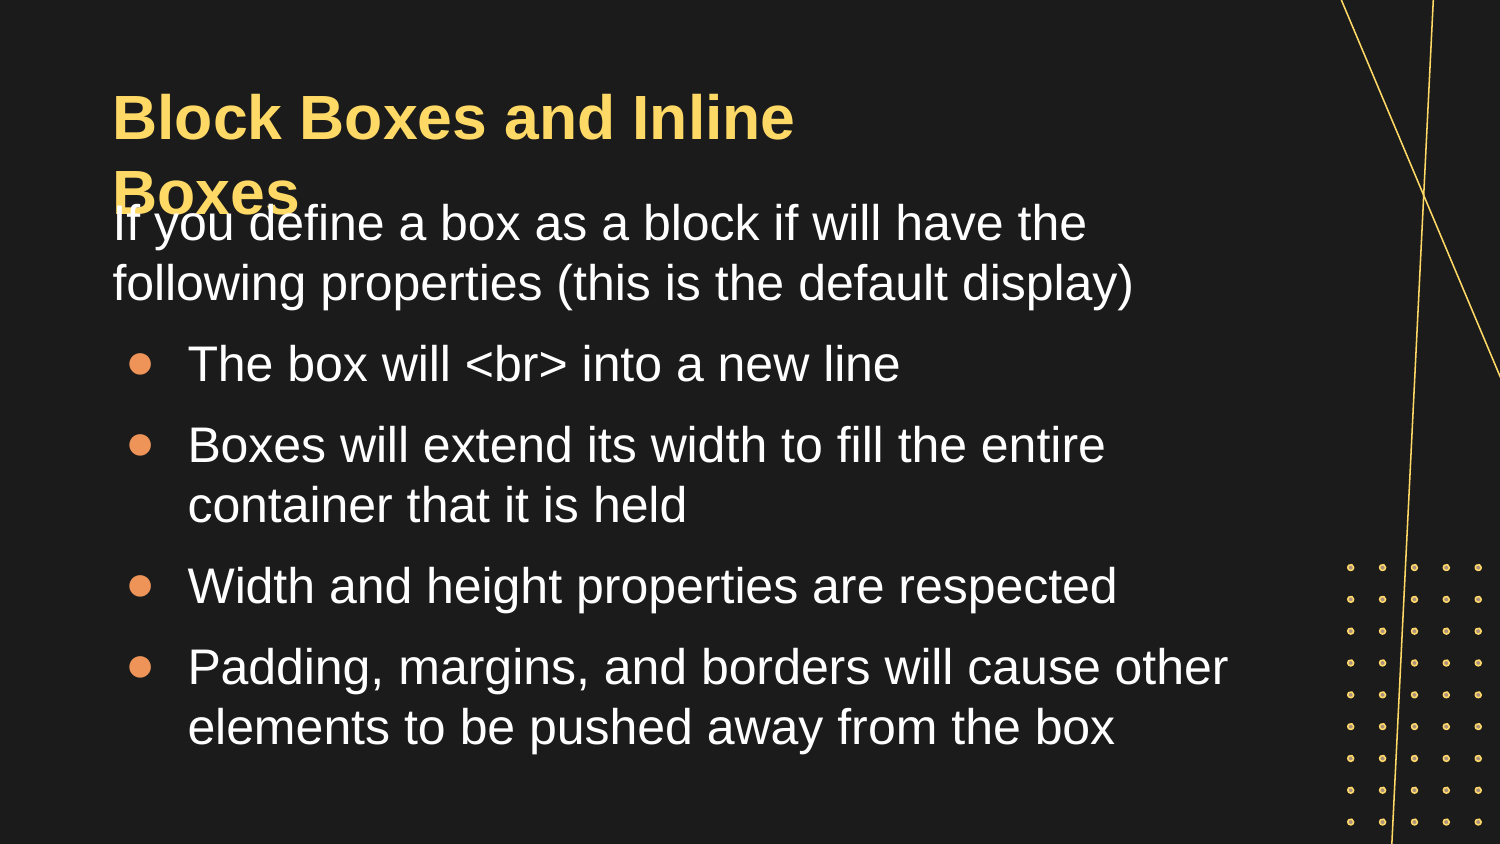

# Block Boxes and Inline Boxes
If you define a box as a block if will have the following properties (this is the default display)
The box will <br> into a new line
Boxes will extend its width to fill the entire container that it is held
Width and height properties are respected
Padding, margins, and borders will cause other elements to be pushed away from the box